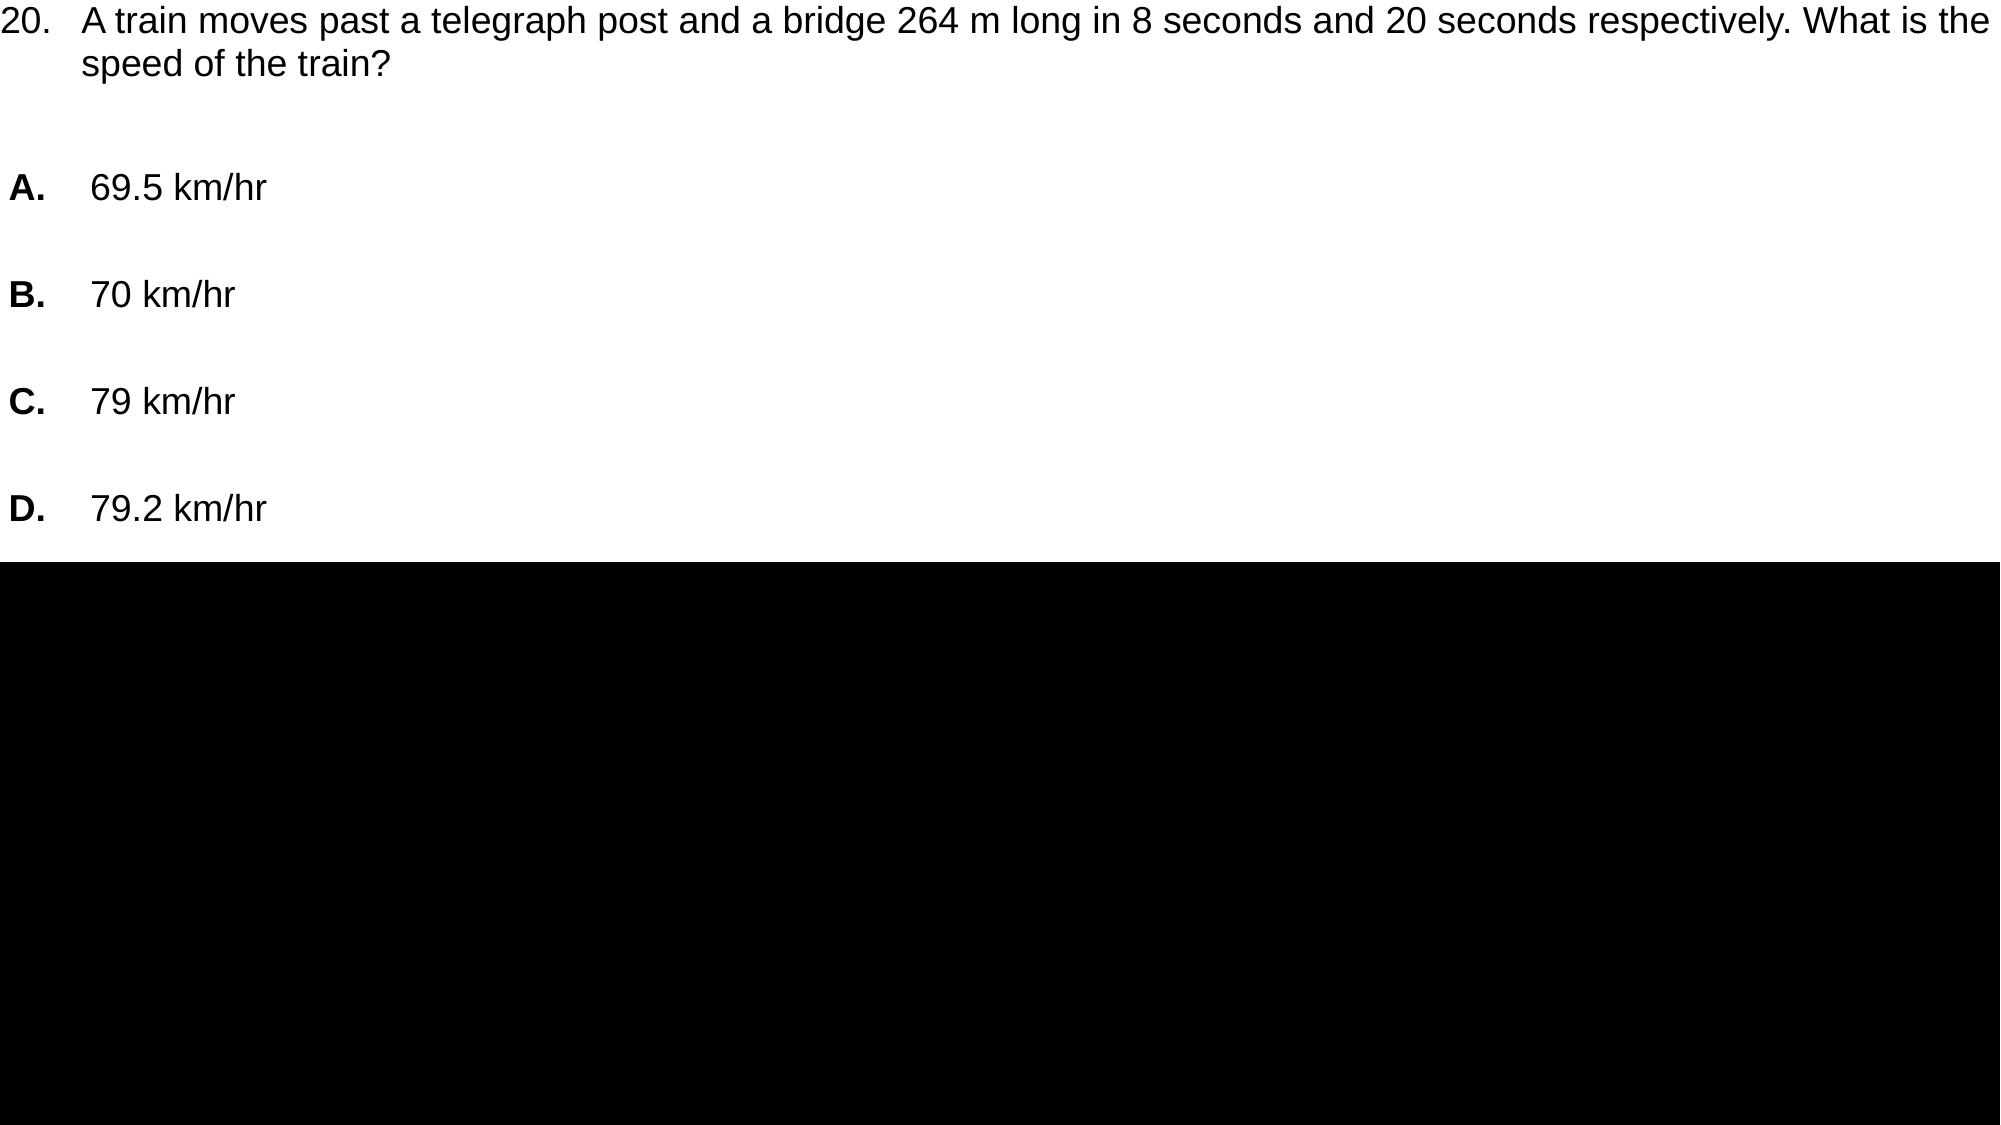

| 20. | A train moves past a telegraph post and a bridge 264 m long in 8 seconds and 20 seconds respectively. What is the speed of the train? |
| --- | --- |
|  |  |
| A. | 69.5 km/hr |
| B. | 70 km/hr |
| C. | 79 km/hr |
| D. | 79.2 km/hr |
#